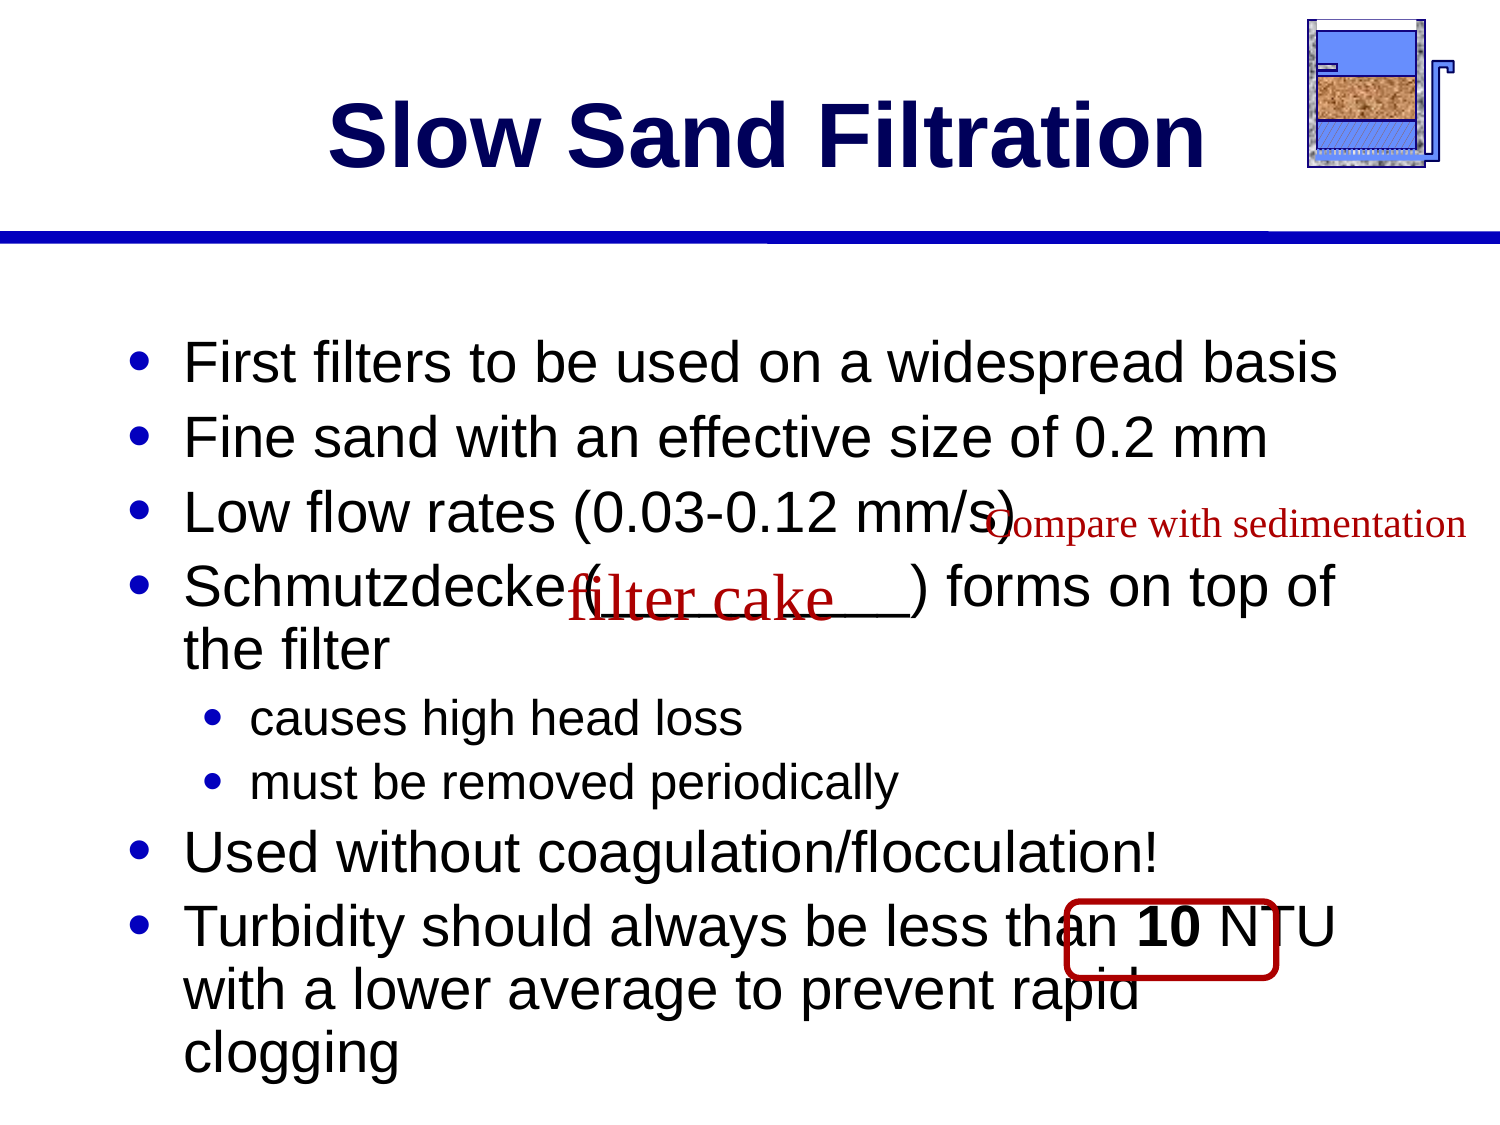

# Slow Sand Filtration
First filters to be used on a widespread basis
Fine sand with an effective size of 0.2 mm
Low flow rates (0.03-0.12 mm/s)
Schmutzdecke (_____ ____) forms on top of the filter
causes high head loss
must be removed periodically
Used without coagulation/flocculation!
Turbidity should always be less than 10 NTU with a lower average to prevent rapid clogging
Compare with sedimentation
filter cake